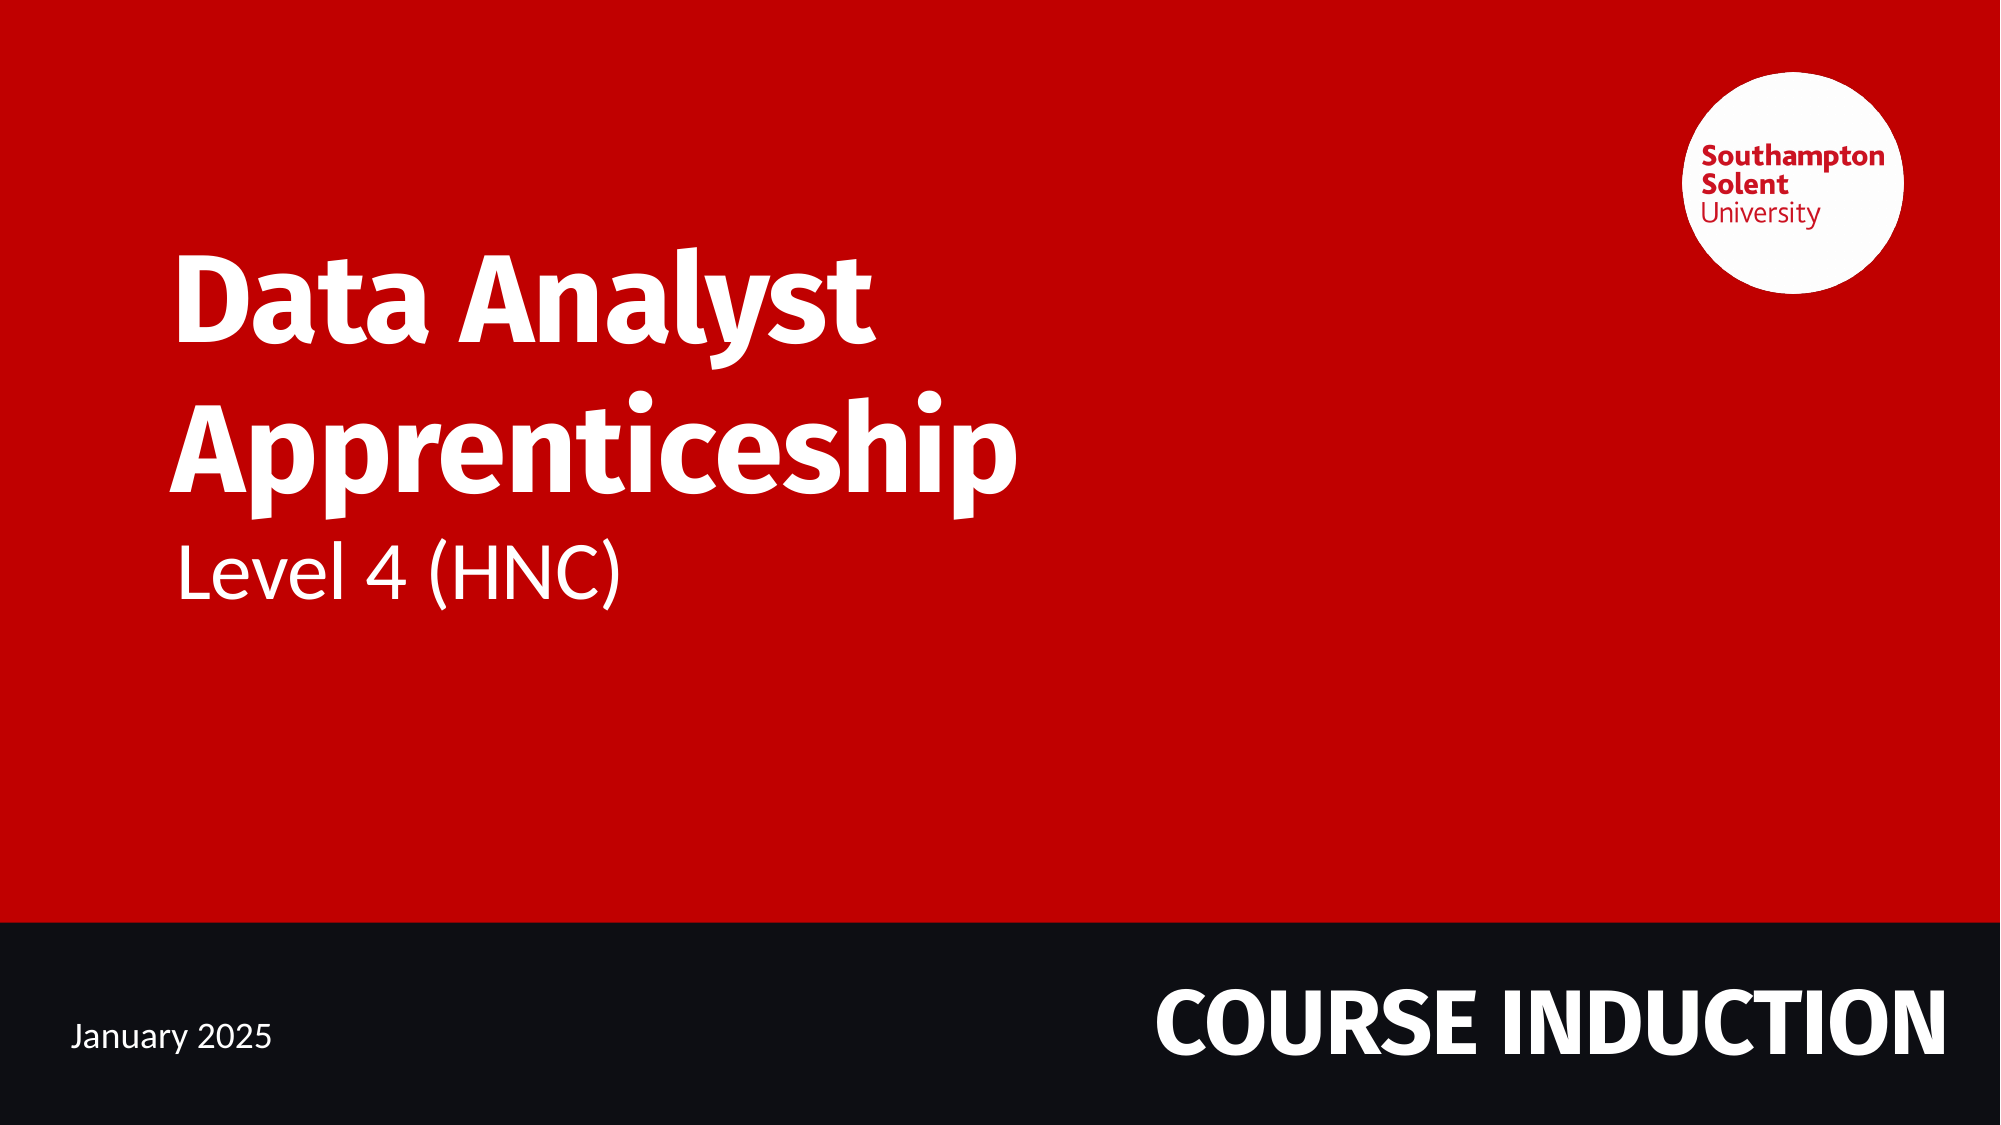

# Data Analyst Apprenticeship
Level 4 (HNC)

COURSE INDUCTION
January 2025